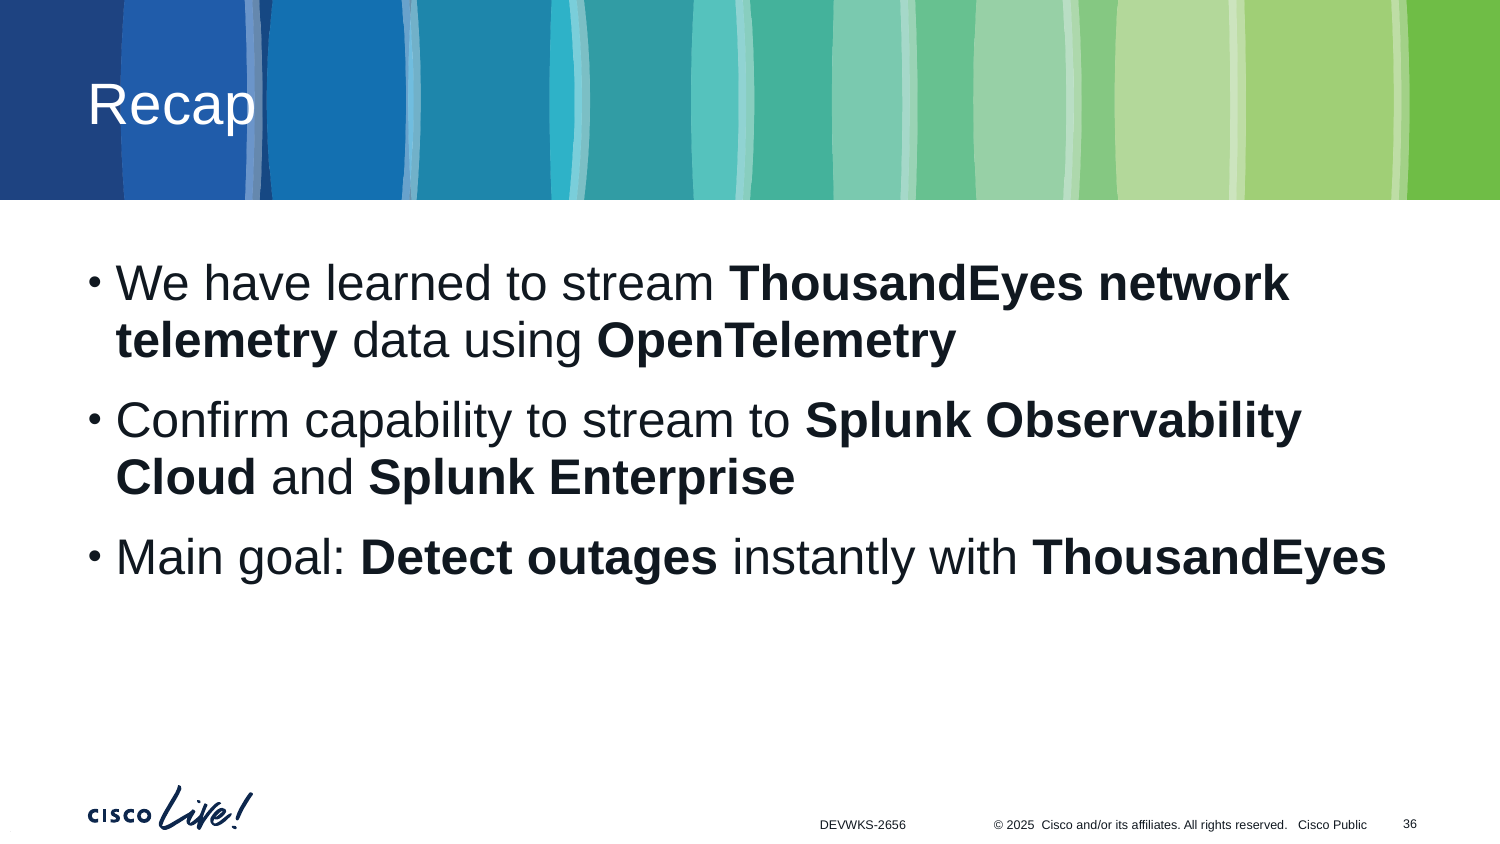

# Recap
We have learned to stream ThousandEyes network telemetry data using OpenTelemetry
Confirm capability to stream to Splunk Observability Cloud and Splunk Enterprise
Main goal: Detect outages​ instantly with​ ThousandEyes
36
DEVWKS-2656